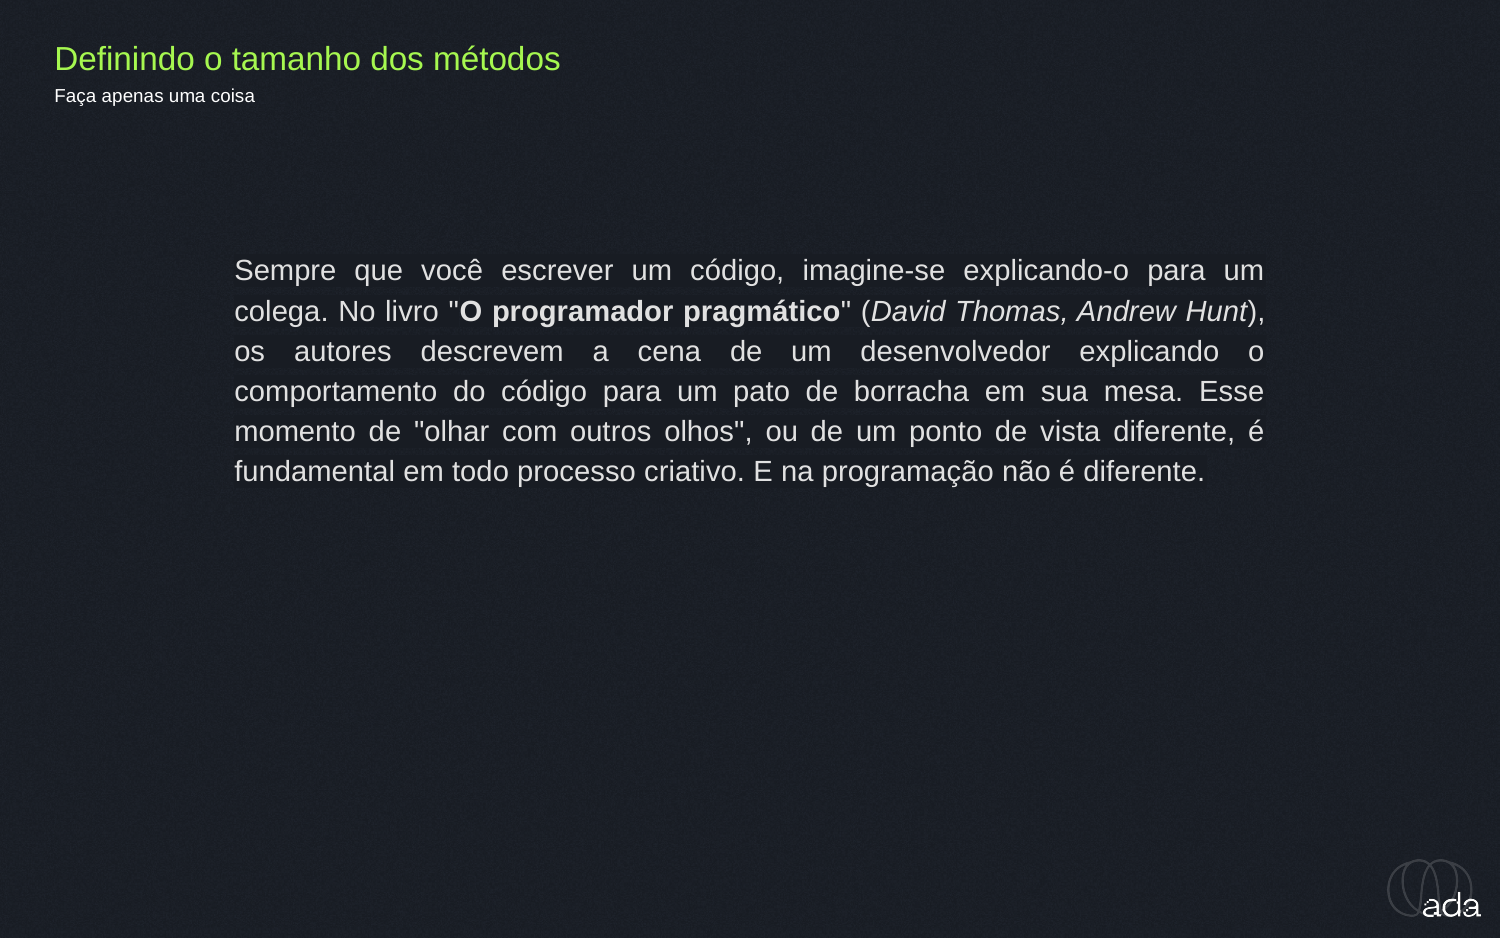

Definindo o tamanho dos métodos
Faça apenas uma coisa
Sempre que você escrever um código, imagine-se explicando-o para um colega. No livro "O programador pragmático" (David Thomas, Andrew Hunt), os autores descrevem a cena de um desenvolvedor explicando o comportamento do código para um pato de borracha em sua mesa. Esse momento de "olhar com outros olhos", ou de um ponto de vista diferente, é fundamental em todo processo criativo. E na programação não é diferente.